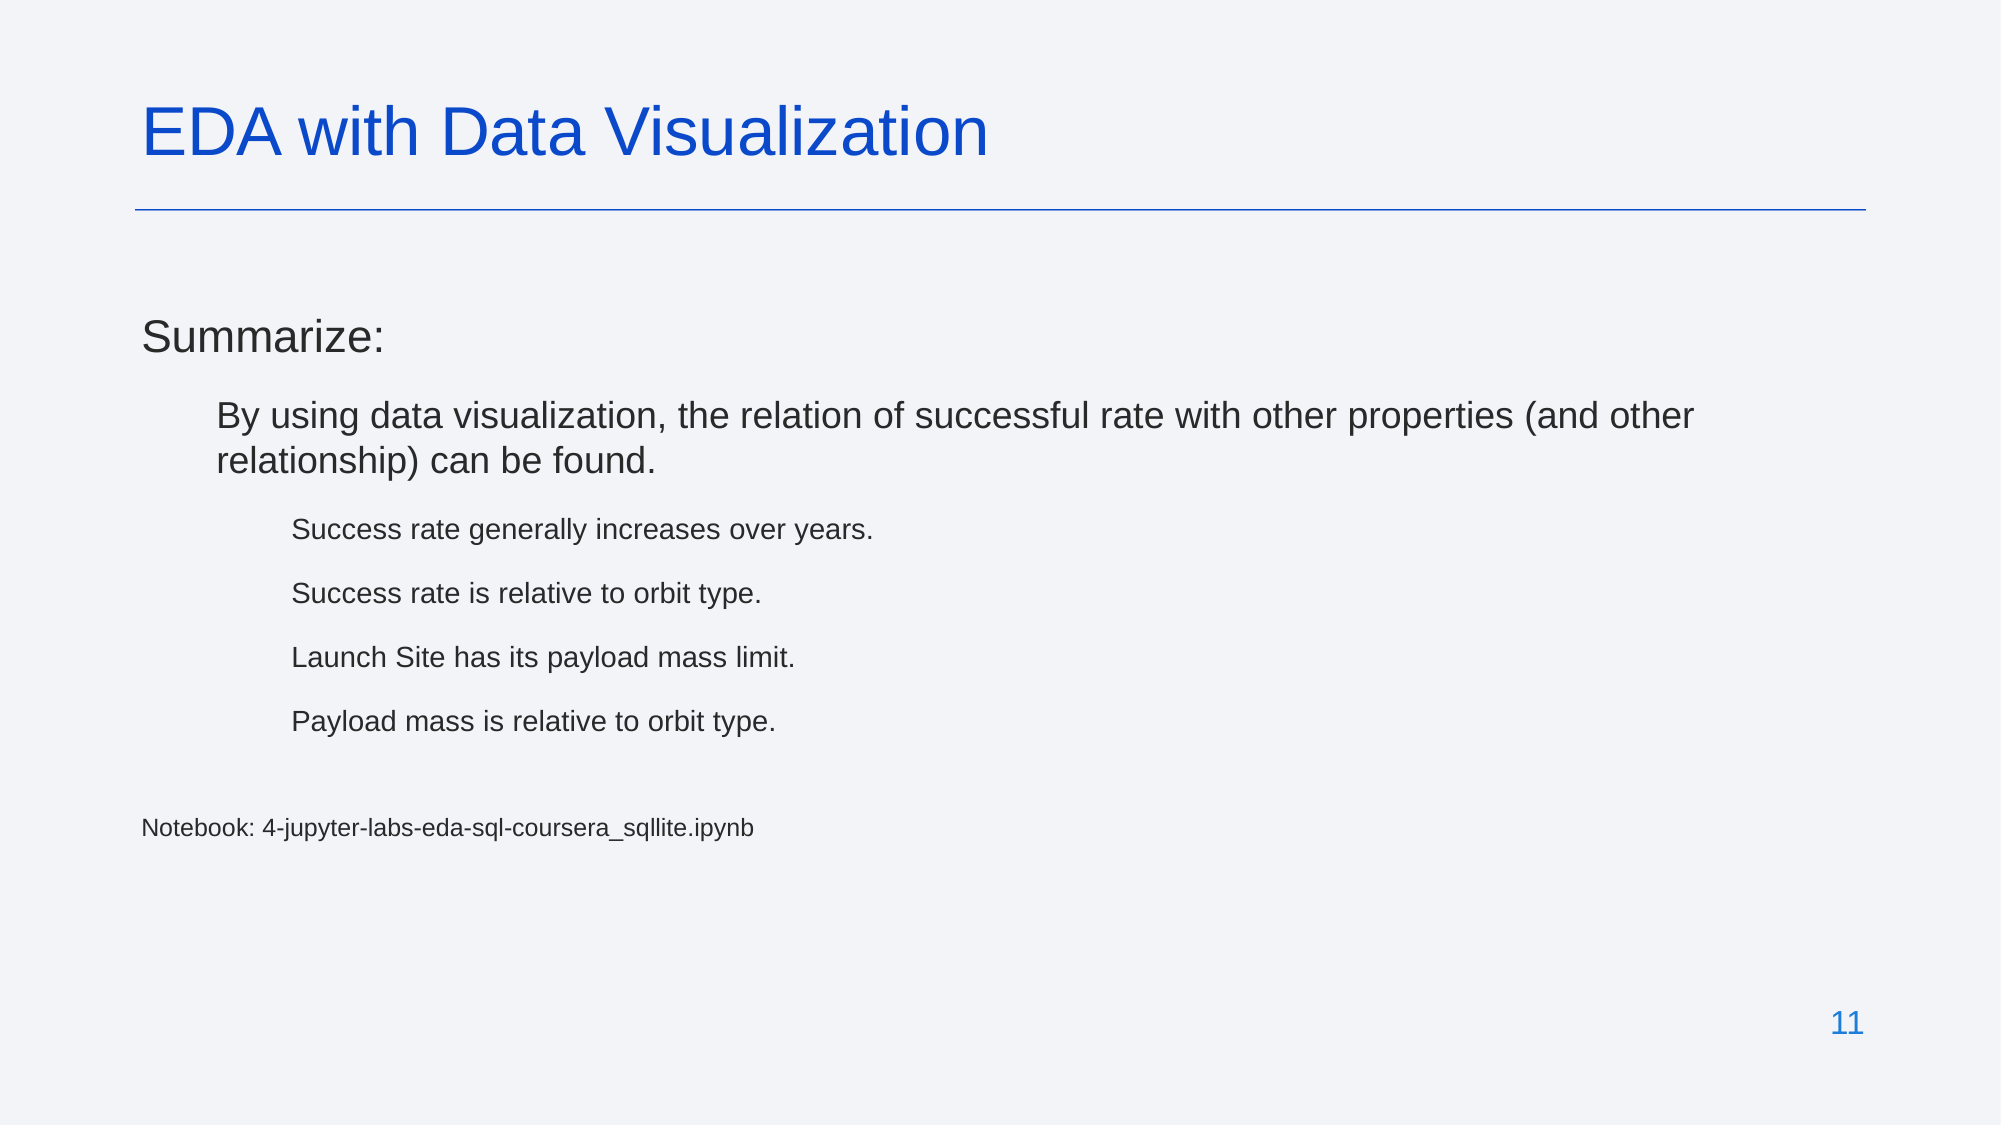

EDA with Data Visualization
Summarize:
By using data visualization, the relation of successful rate with other properties (and other relationship) can be found.
Success rate generally increases over years.
Success rate is relative to orbit type.
Launch Site has its payload mass limit.
Payload mass is relative to orbit type.

Notebook: 4-jupyter-labs-eda-sql-coursera_sqllite.ipynb
11